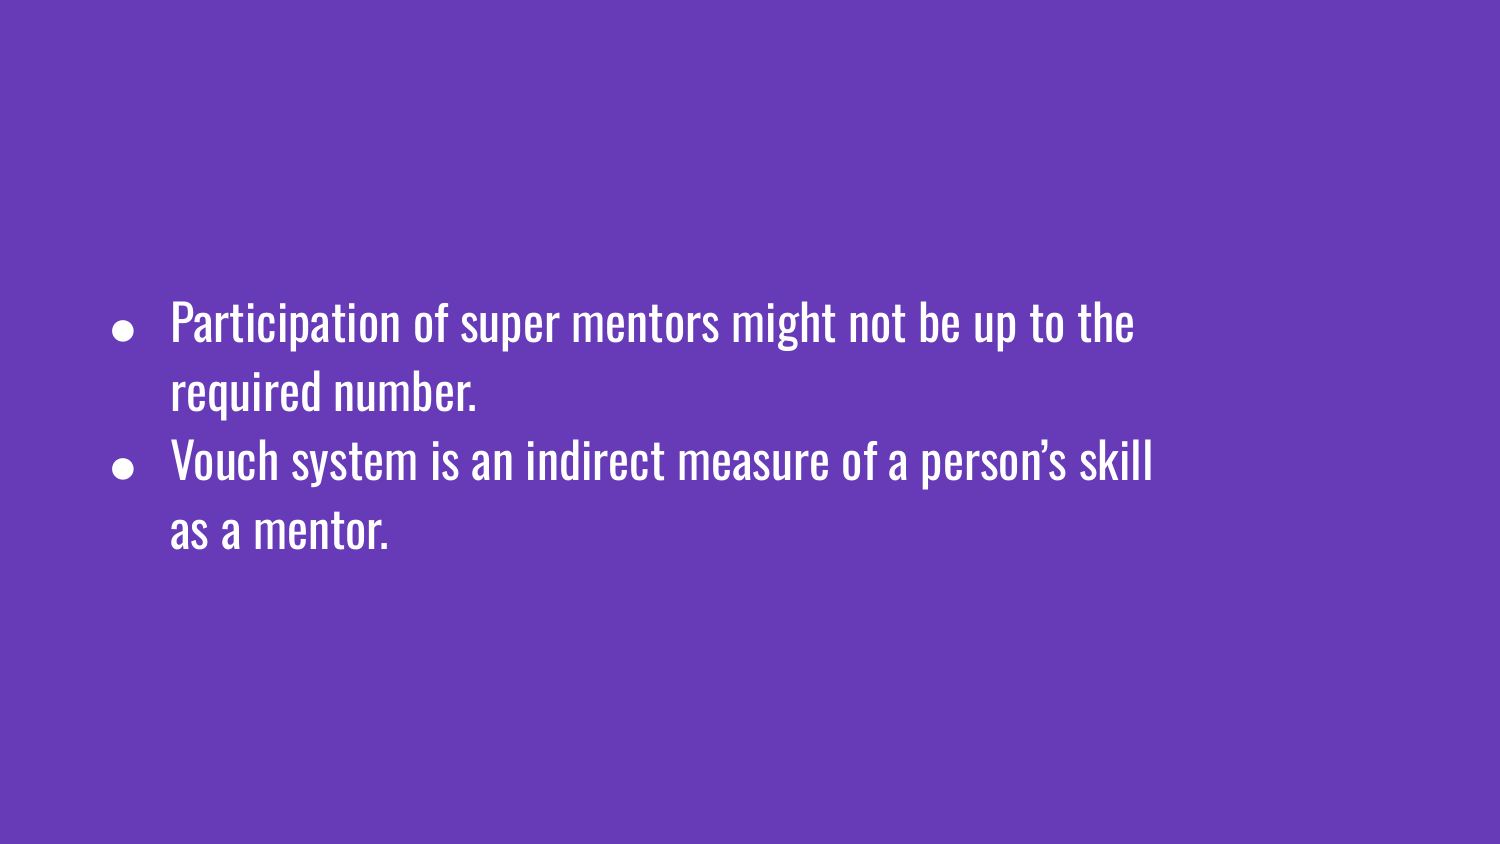

# Participation of super mentors might not be up to the required number.
Vouch system is an indirect measure of a person’s skill as a mentor.